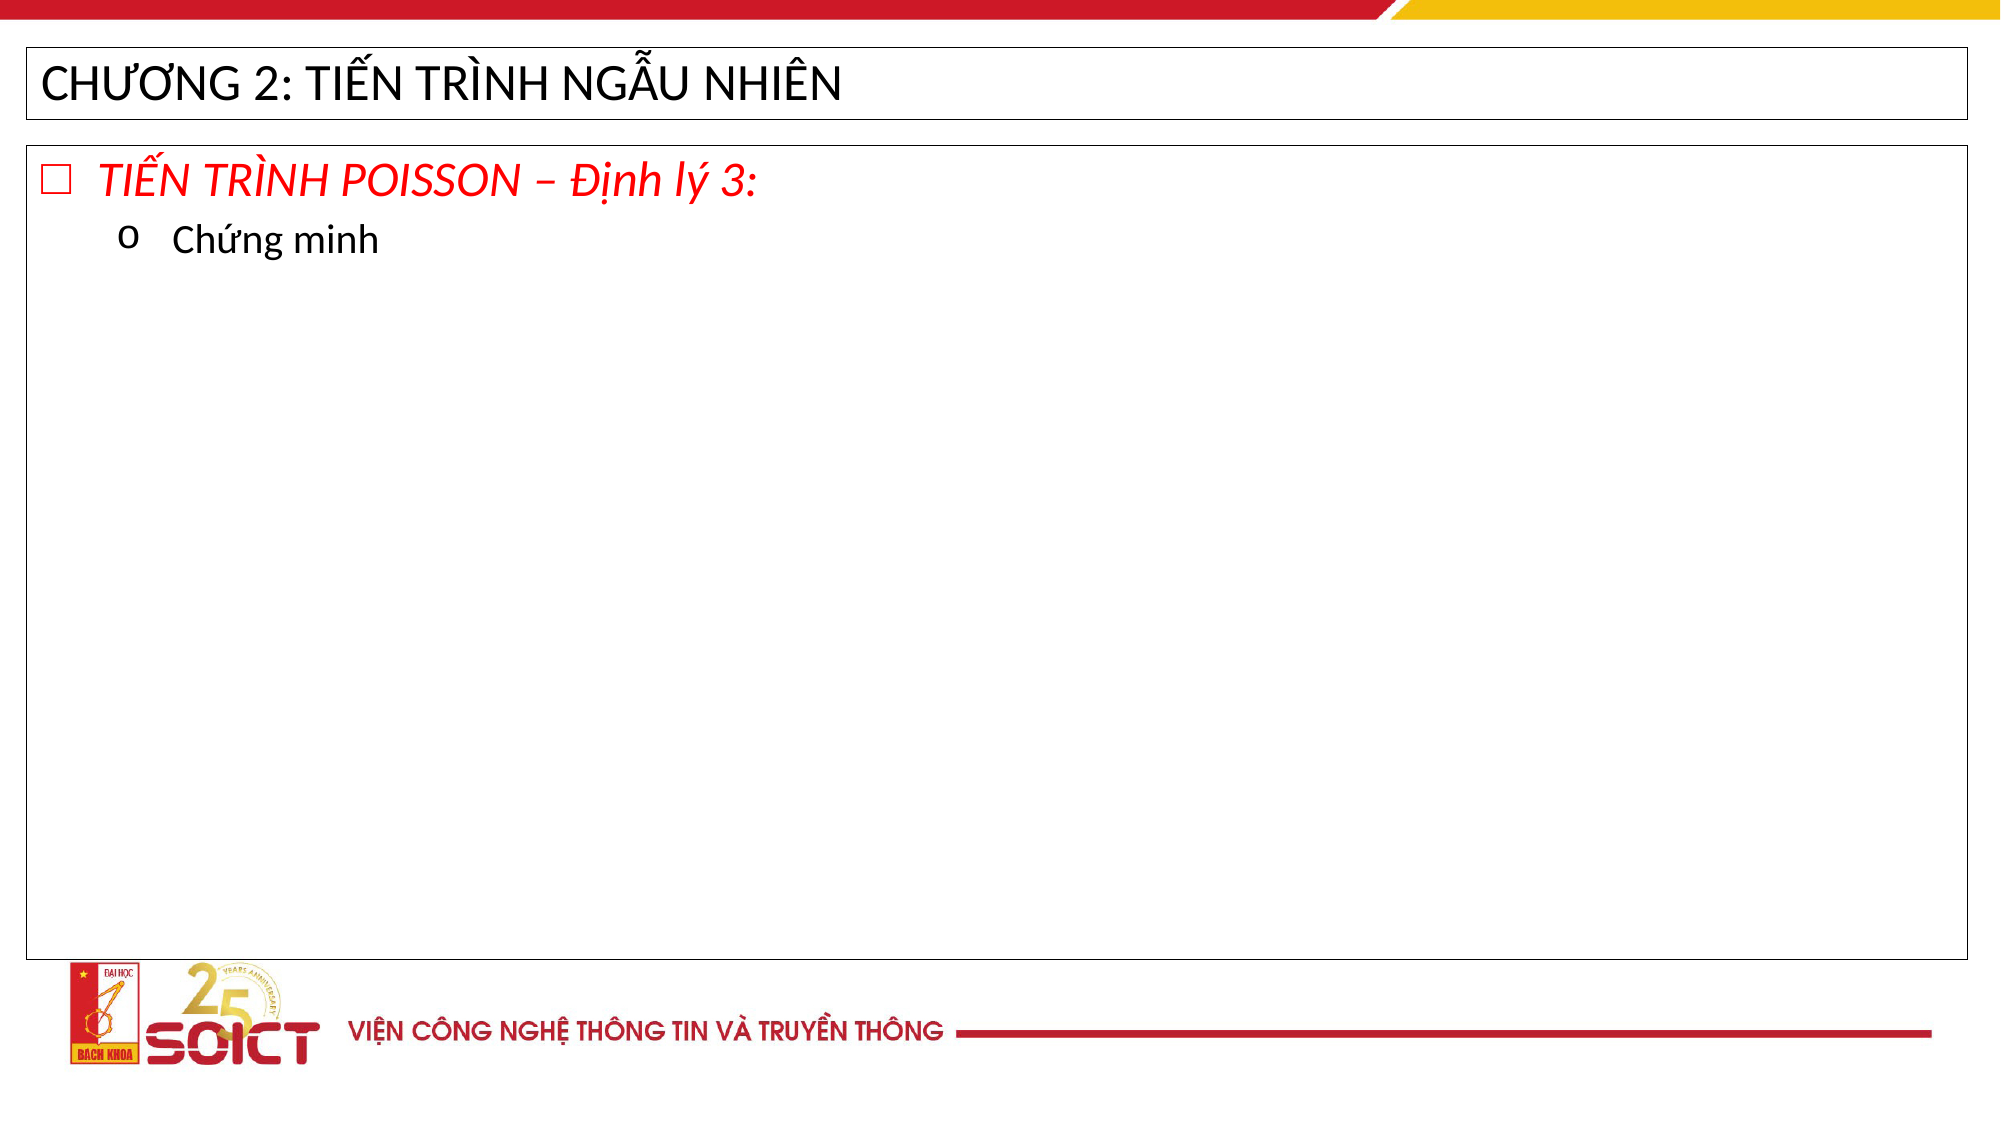

CHƯƠNG 2: TIẾN TRÌNH NGẪU NHIÊN
TIẾN TRÌNH POISSON – Định lý 3:
Chứng minh